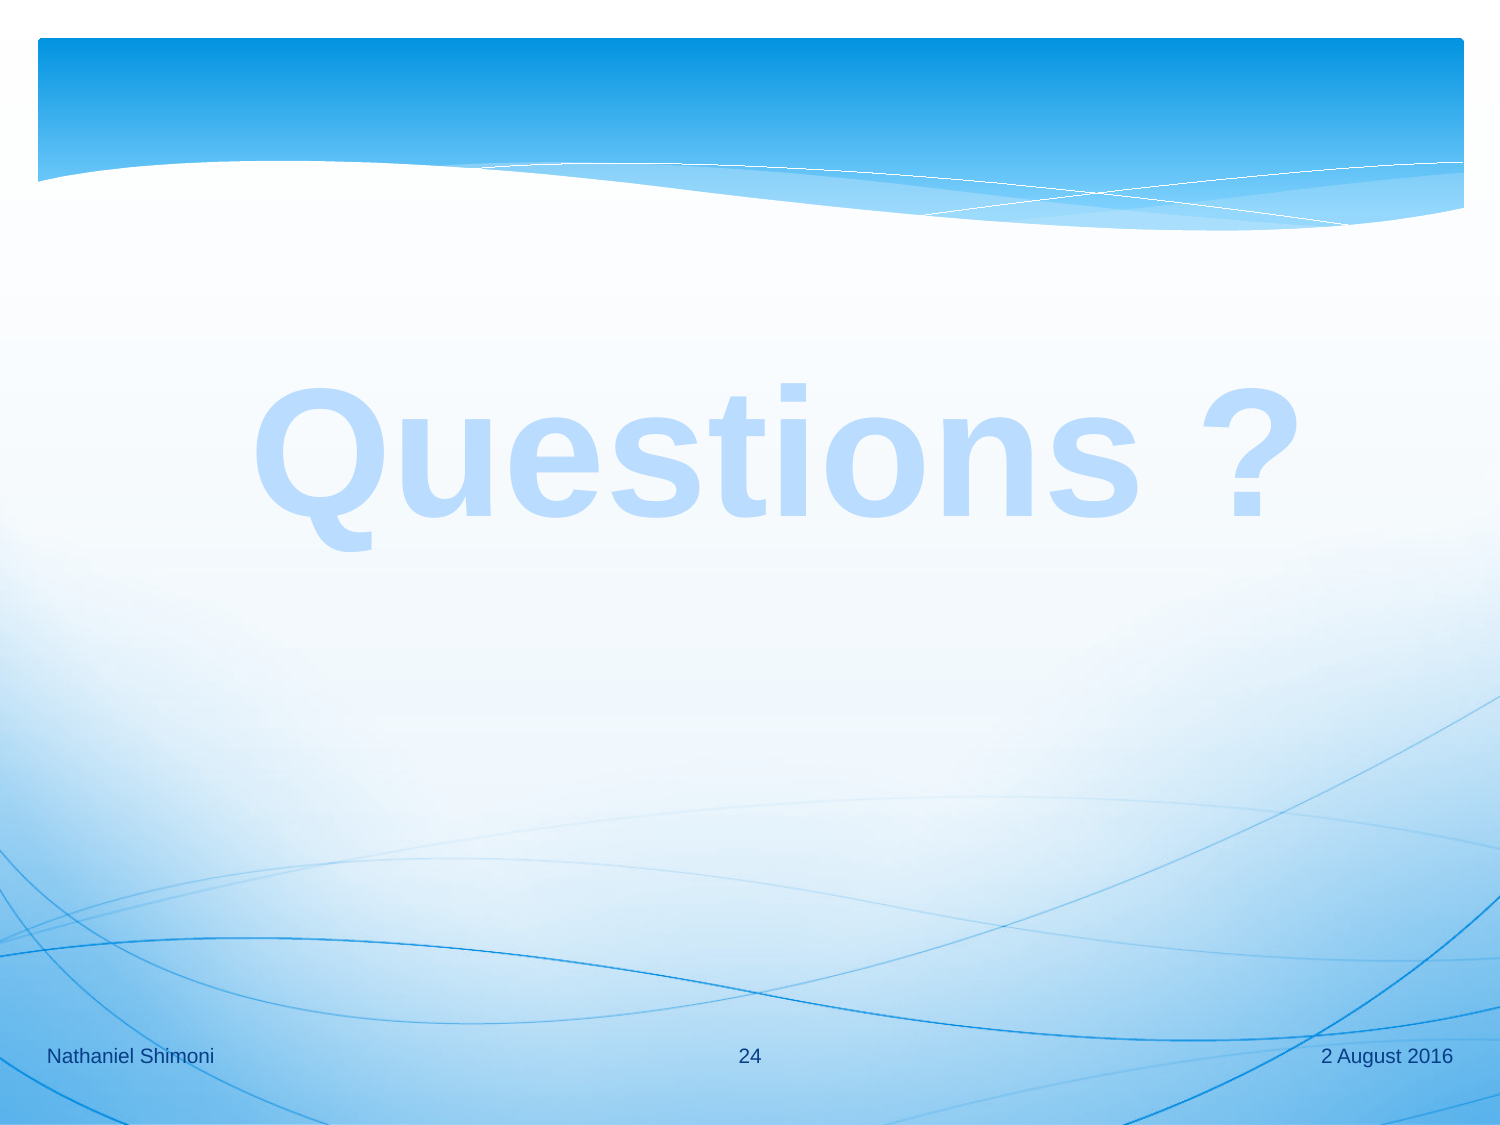

Questions ?
24
Nathaniel Shimoni
2 August 2016